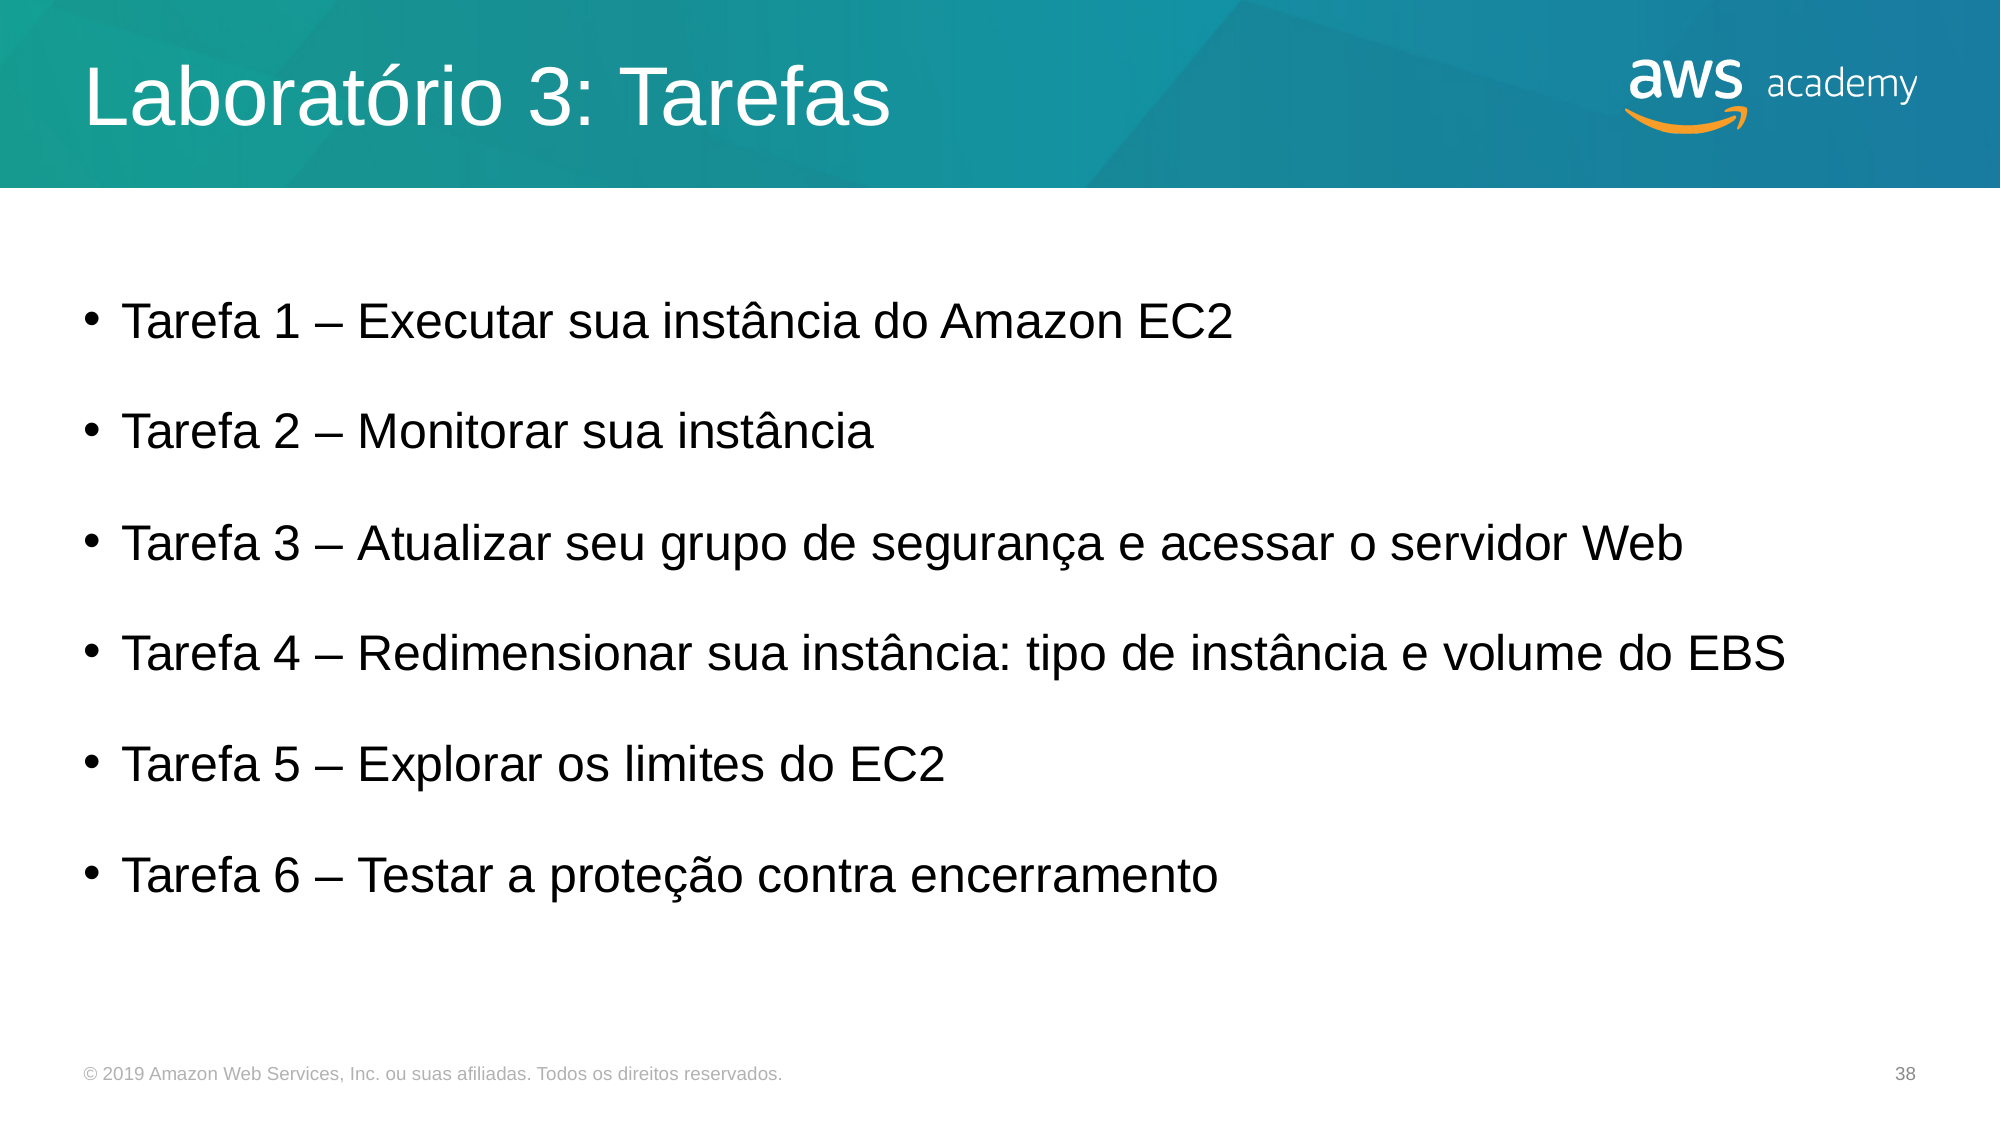

# Laboratório 3: Tarefas
Tarefa 1 – Executar sua instância do Amazon EC2
Tarefa 2 – Monitorar sua instância
Tarefa 3 – Atualizar seu grupo de segurança e acessar o servidor Web
Tarefa 4 – Redimensionar sua instância: tipo de instância e volume do EBS
Tarefa 5 – Explorar os limites do EC2
Tarefa 6 – Testar a proteção contra encerramento
© 2019 Amazon Web Services, Inc. ou suas afiliadas. Todos os direitos reservados.
38